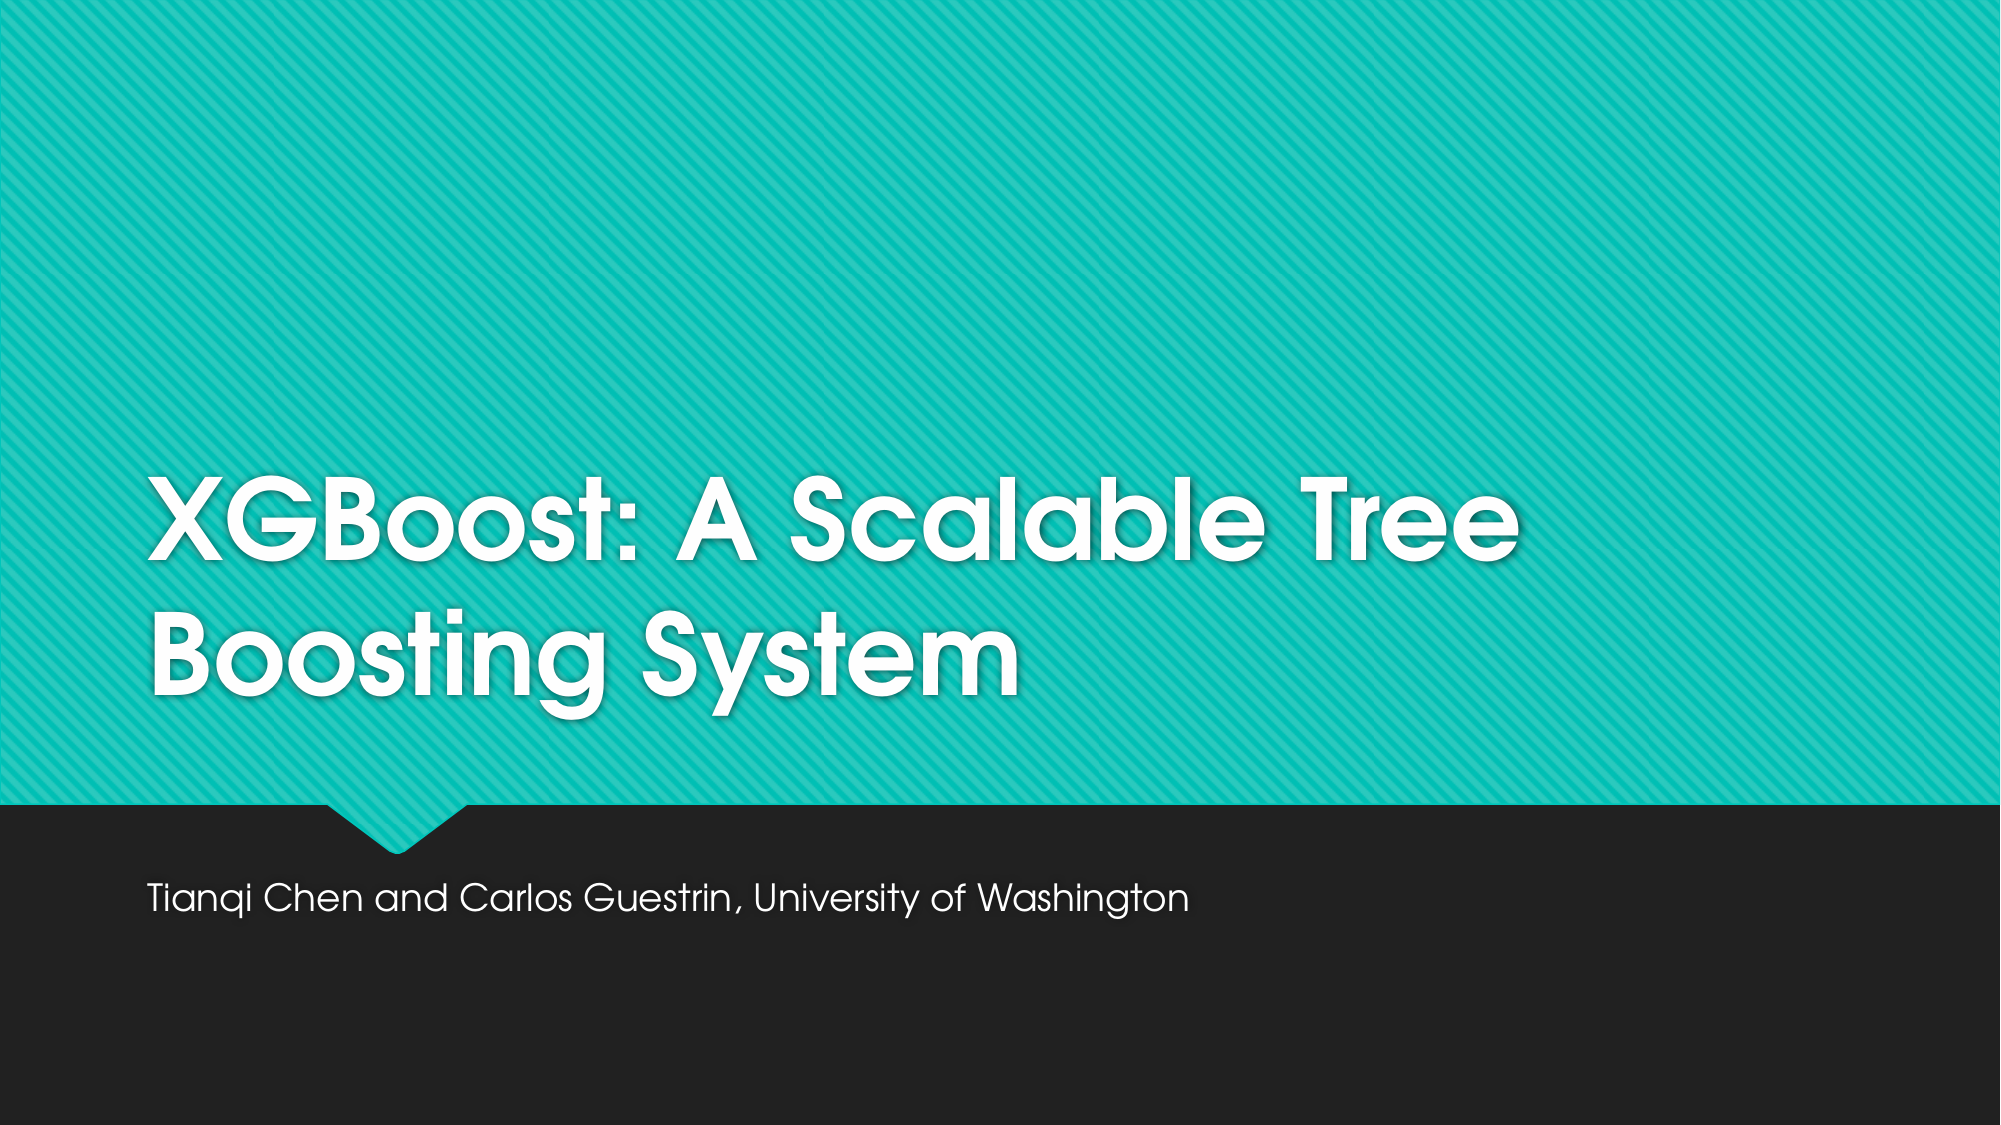

# XGBoost: A Scalable Tree Boosting System
Tianqi Chen and Carlos Guestrin, University of Washington